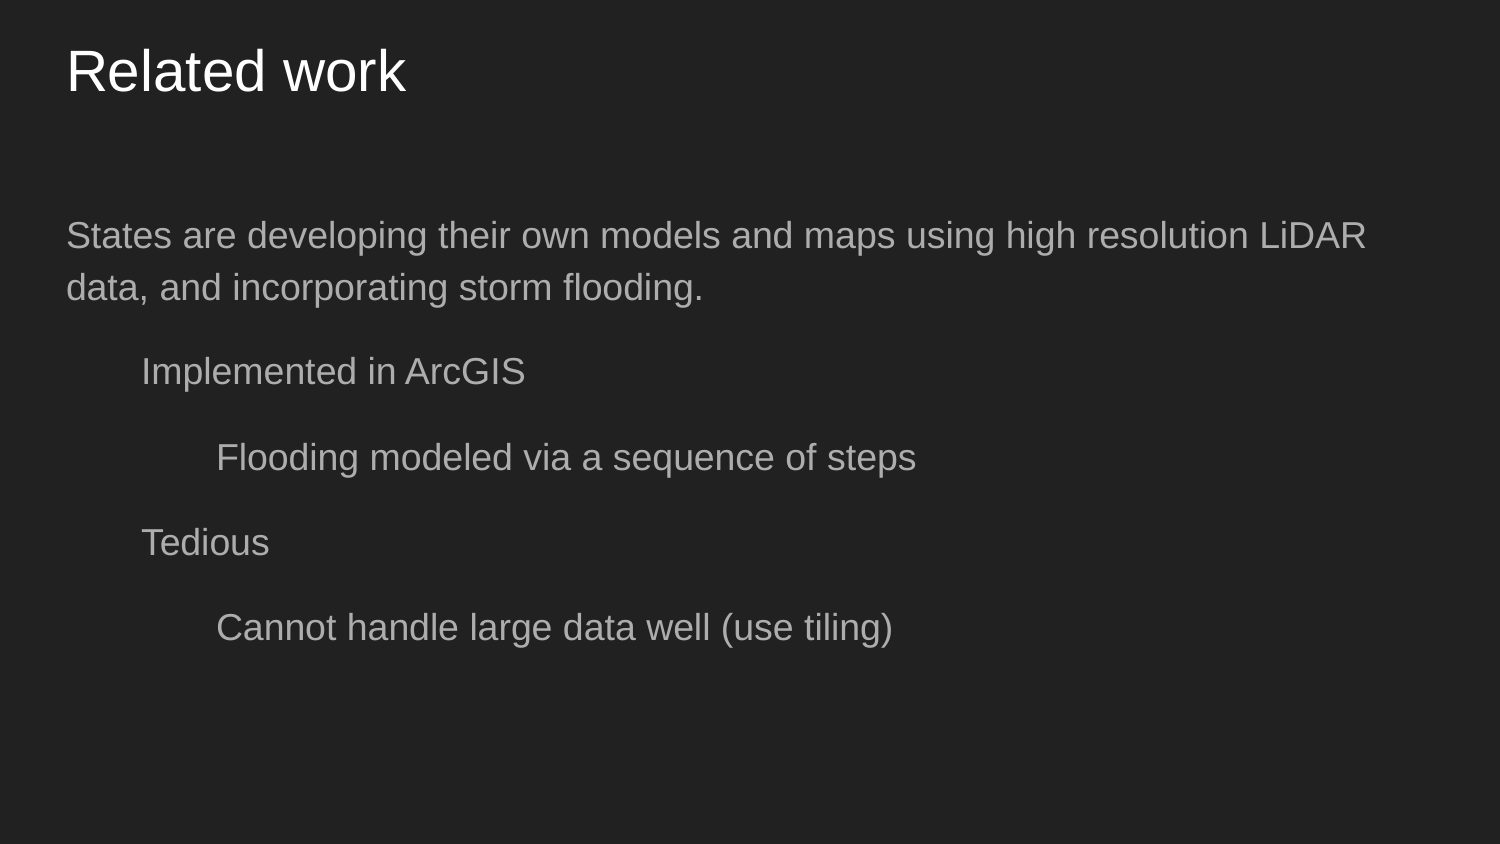

# Related work
States are developing their own models and maps using high resolution LiDAR data, and incorporating storm flooding.
Implemented in ArcGIS
	Flooding modeled via a sequence of steps
Tedious
	Cannot handle large data well (use tiling)